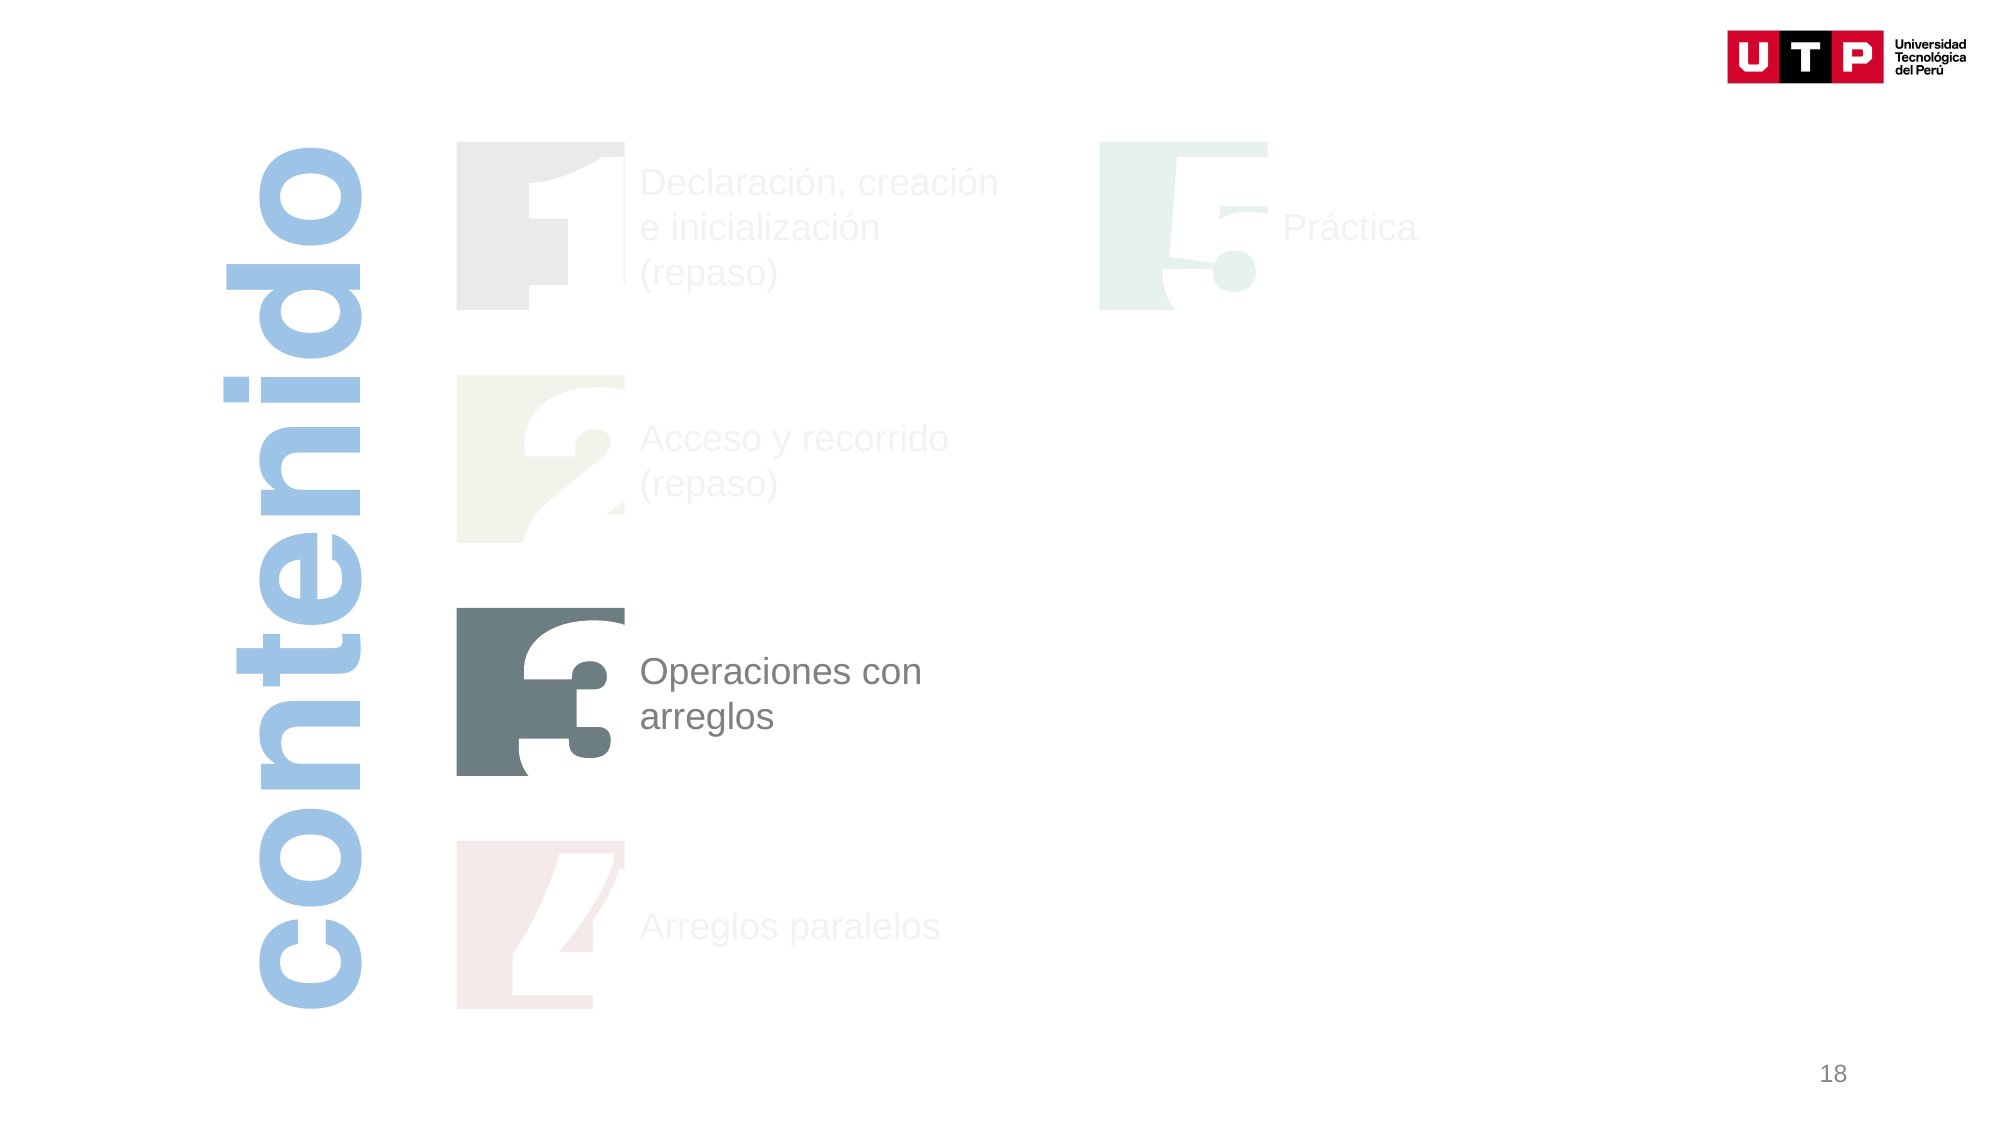

1

Declaración, creación e inicialización (repaso)
5

Práctica

2

Acceso y recorrido
(repaso)
contenido
3

Operaciones con arreglos
4

Arreglos paralelos
18